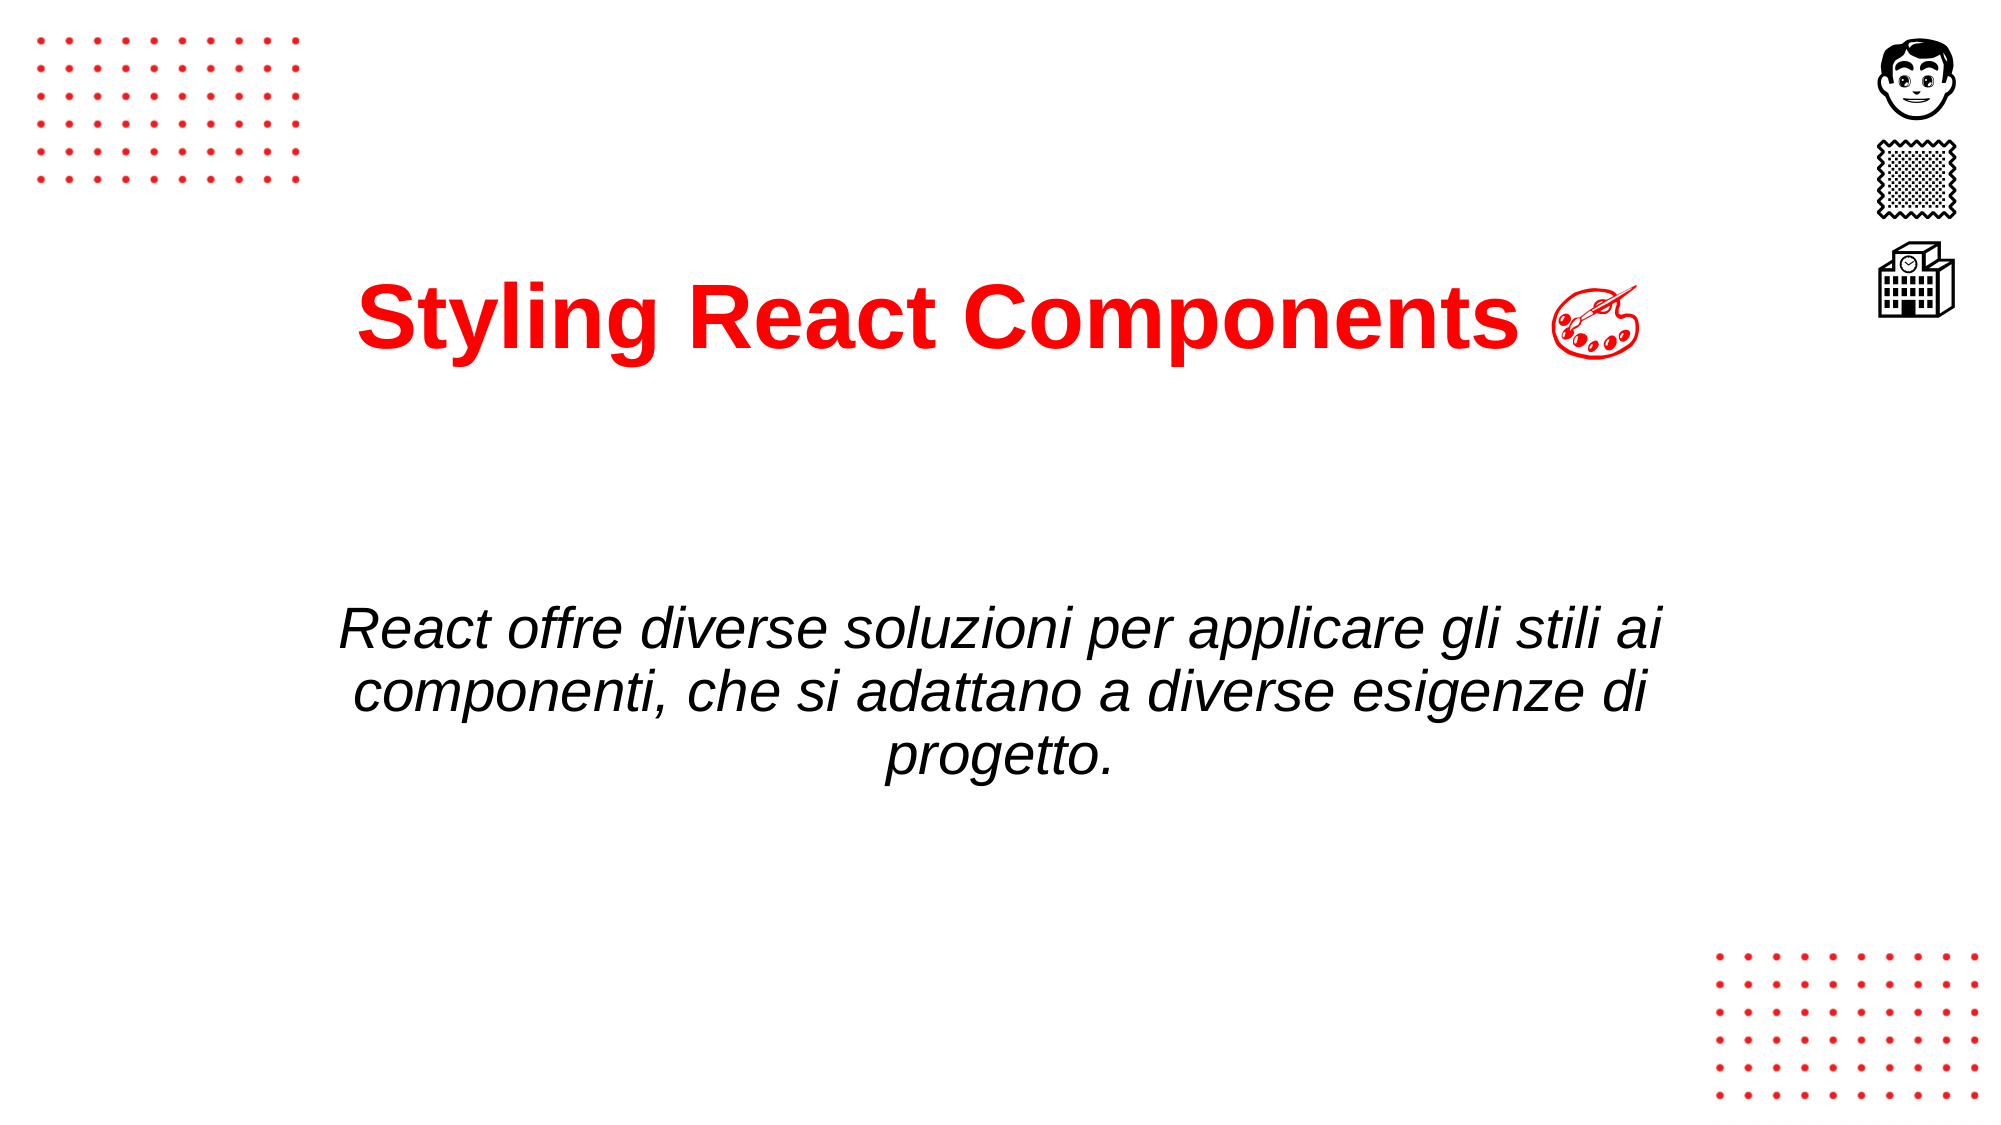

👨🏼‍🏫
# Styling React Components 🎨
React offre diverse soluzioni per applicare gli stili ai componenti, che si adattano a diverse esigenze di progetto.